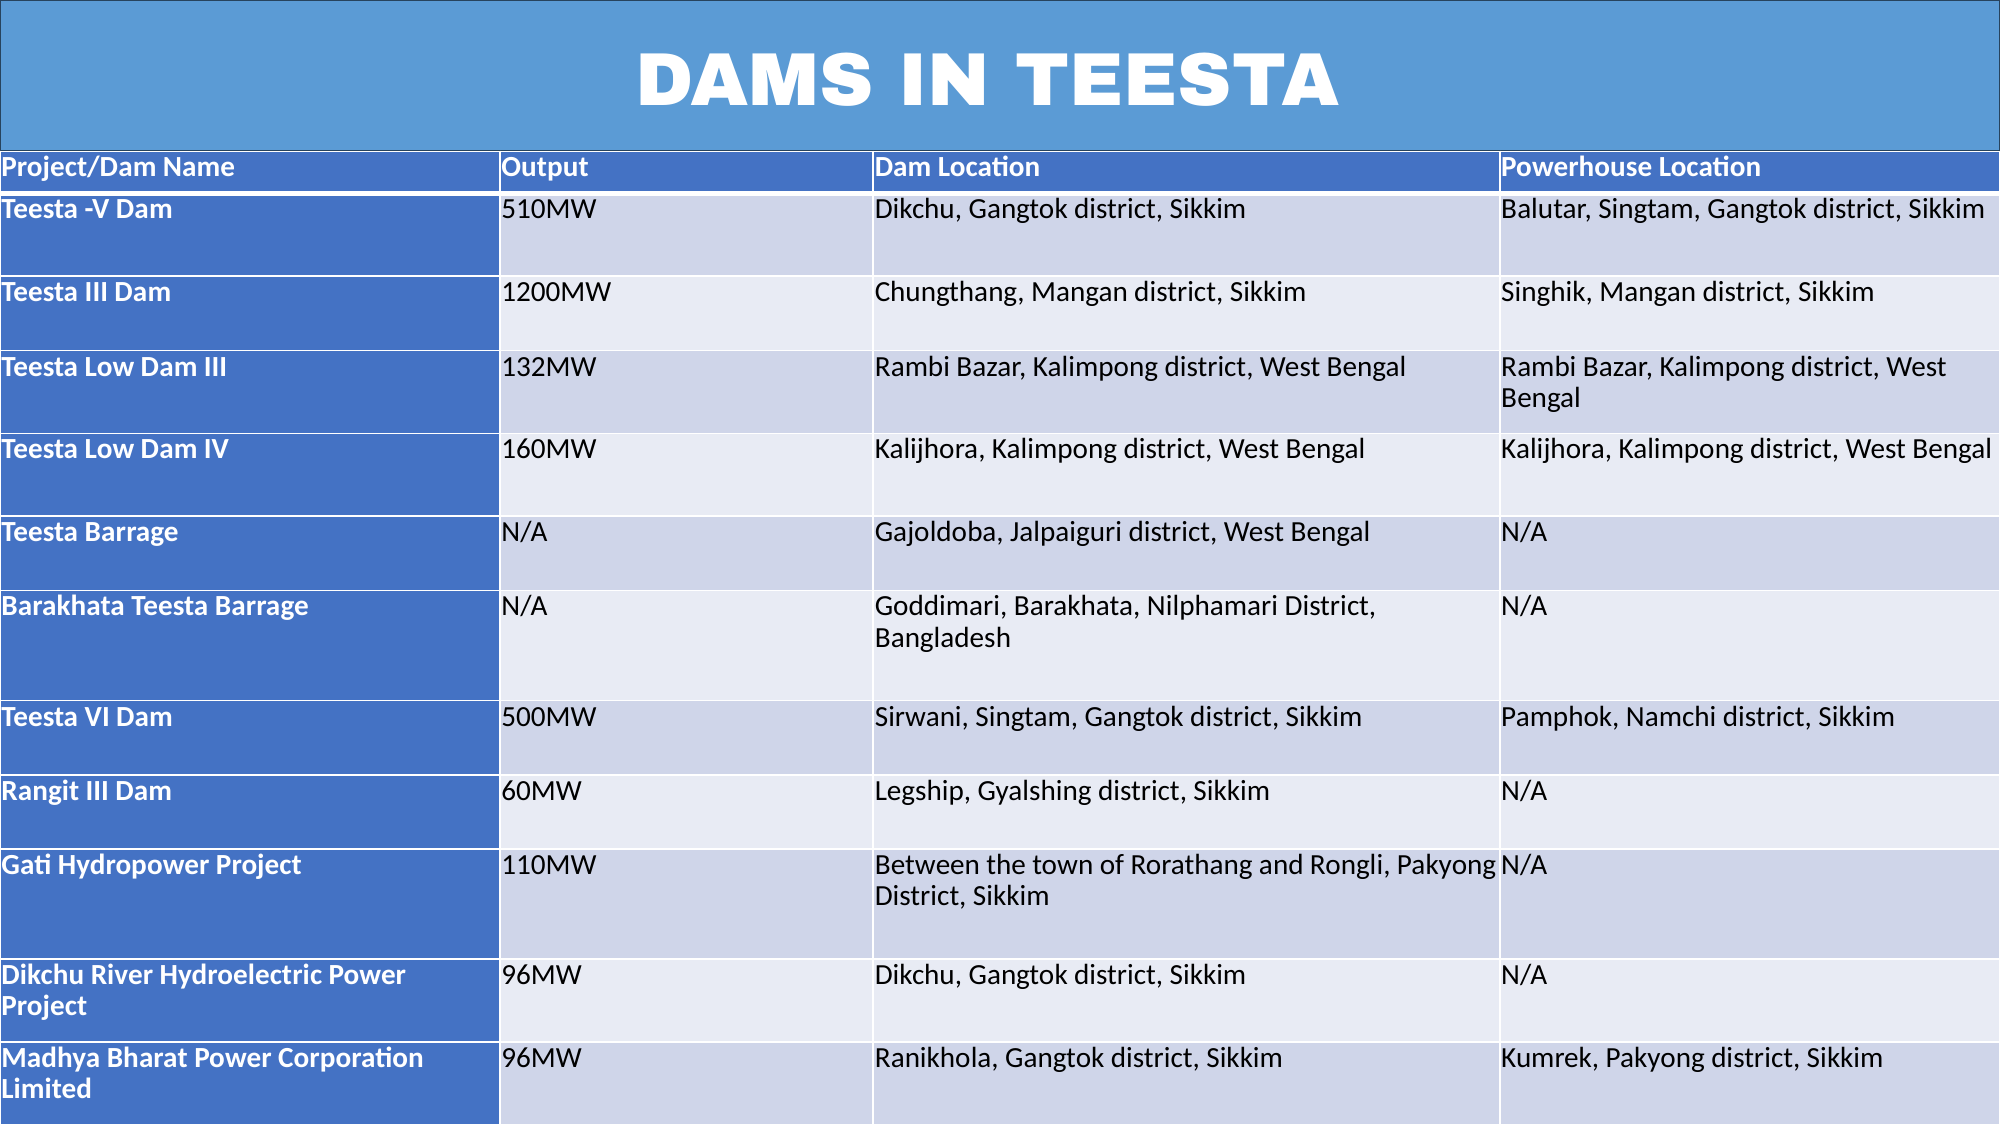

DAMS IN TEESTA
| Project/Dam Name | Output | Dam Location | Powerhouse Location |
| --- | --- | --- | --- |
| Teesta -V Dam | 510MW | Dikchu, Gangtok district, Sikkim | Balutar, Singtam, Gangtok district, Sikkim |
| Teesta III Dam | 1200MW | Chungthang, Mangan district, Sikkim | Singhik, Mangan district, Sikkim |
| Teesta Low Dam III | 132MW | Rambi Bazar, Kalimpong district, West Bengal | Rambi Bazar, Kalimpong district, West Bengal |
| Teesta Low Dam IV | 160MW | Kalijhora, Kalimpong district, West Bengal | Kalijhora, Kalimpong district, West Bengal |
| Teesta Barrage | N/A | Gajoldoba, Jalpaiguri district, West Bengal | N/A |
| Barakhata Teesta Barrage | N/A | Goddimari, Barakhata, Nilphamari District, Bangladesh | N/A |
| Teesta VI Dam | 500MW | Sirwani, Singtam, Gangtok district, Sikkim | Pamphok, Namchi district, Sikkim |
| Rangit III Dam | 60MW | Legship, Gyalshing district, Sikkim | N/A |
| Gati Hydropower Project | 110MW | Between the town of Rorathang and Rongli, Pakyong District, Sikkim | N/A |
| Dikchu River Hydroelectric Power Project | 96MW | Dikchu, Gangtok district, Sikkim | N/A |
| Madhya Bharat Power Corporation Limited | 96MW | Ranikhola, Gangtok district, Sikkim | Kumrek, Pakyong district, Sikkim |